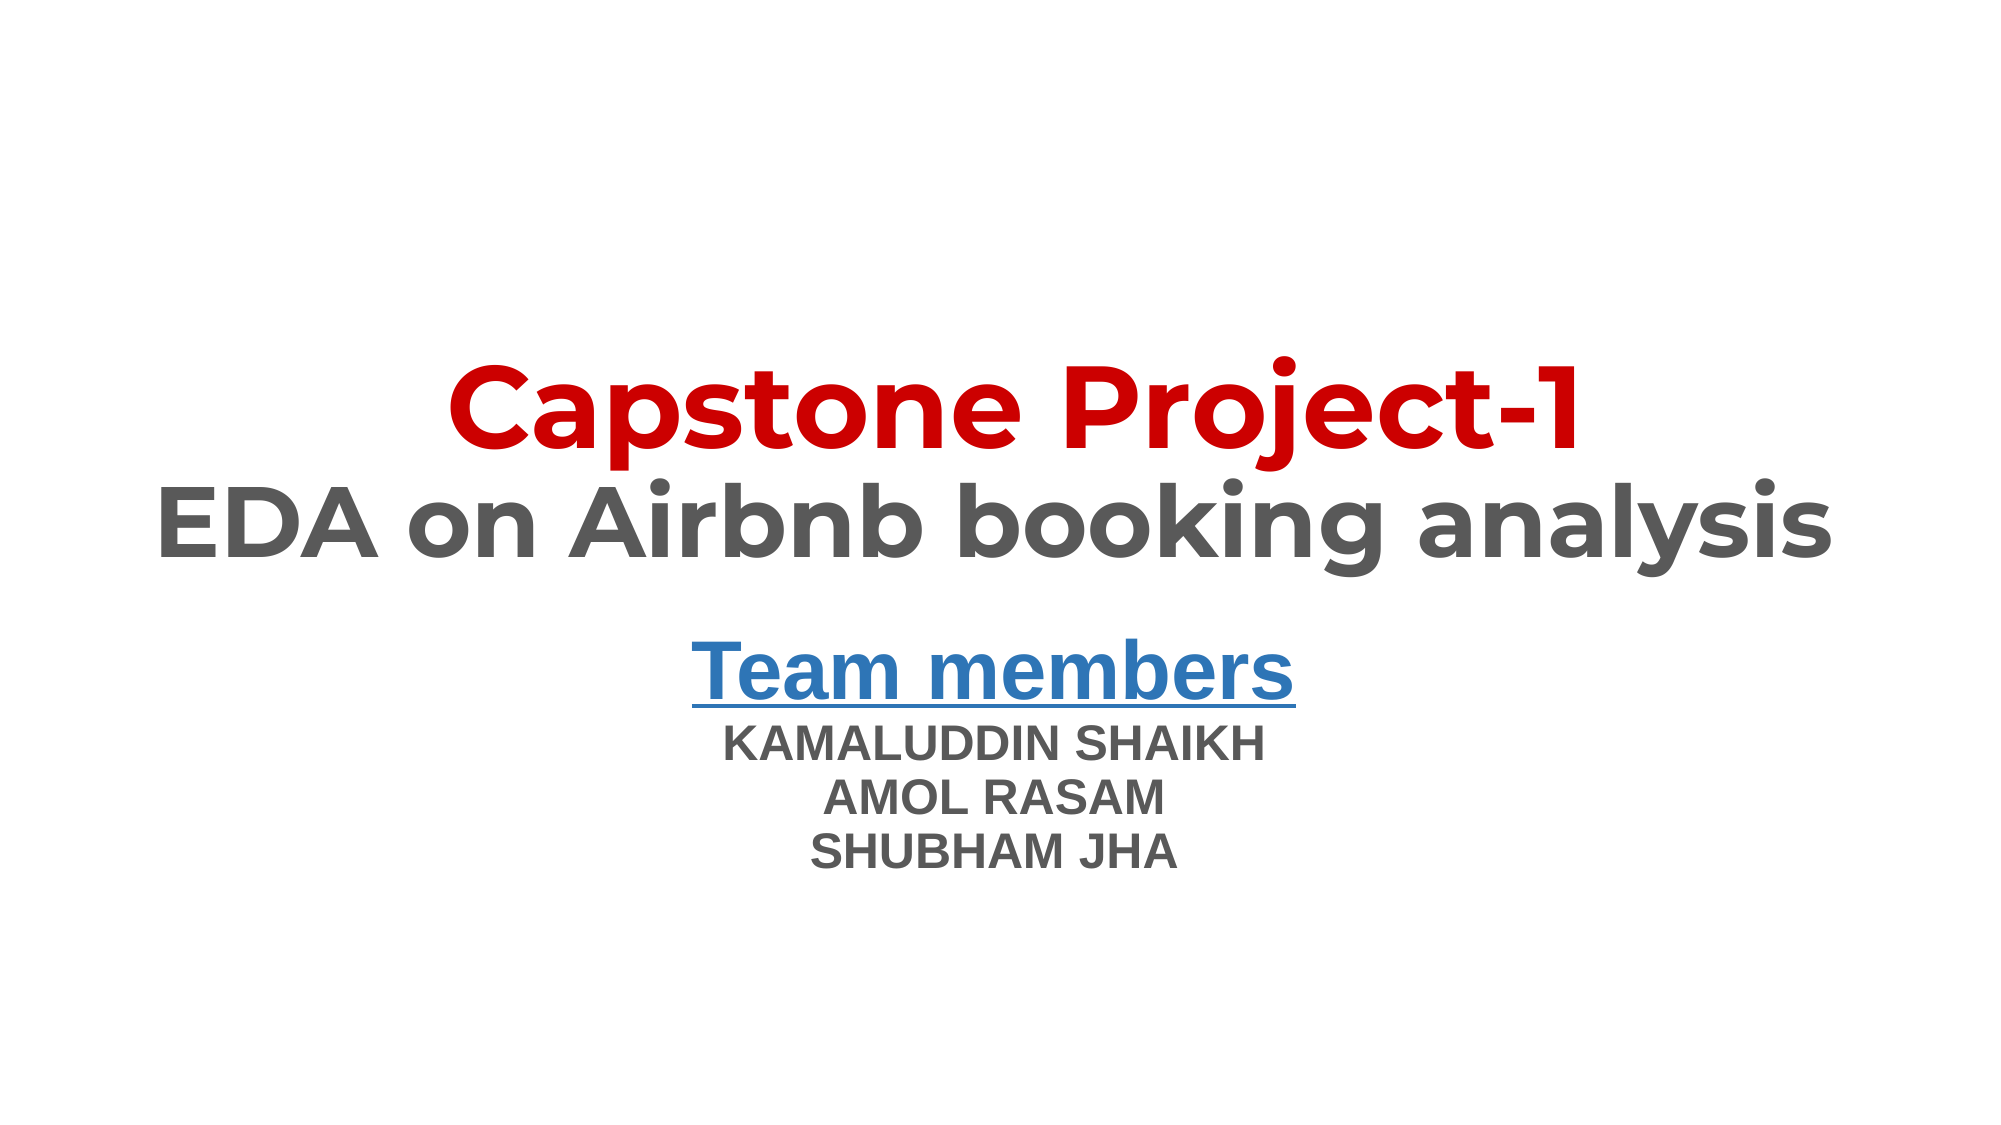

# Capstone Project-1
EDA on Airbnb booking analysis

Team members
KAMALUDDIN SHAIKH
AMOL RASAM
SHUBHAM JHA